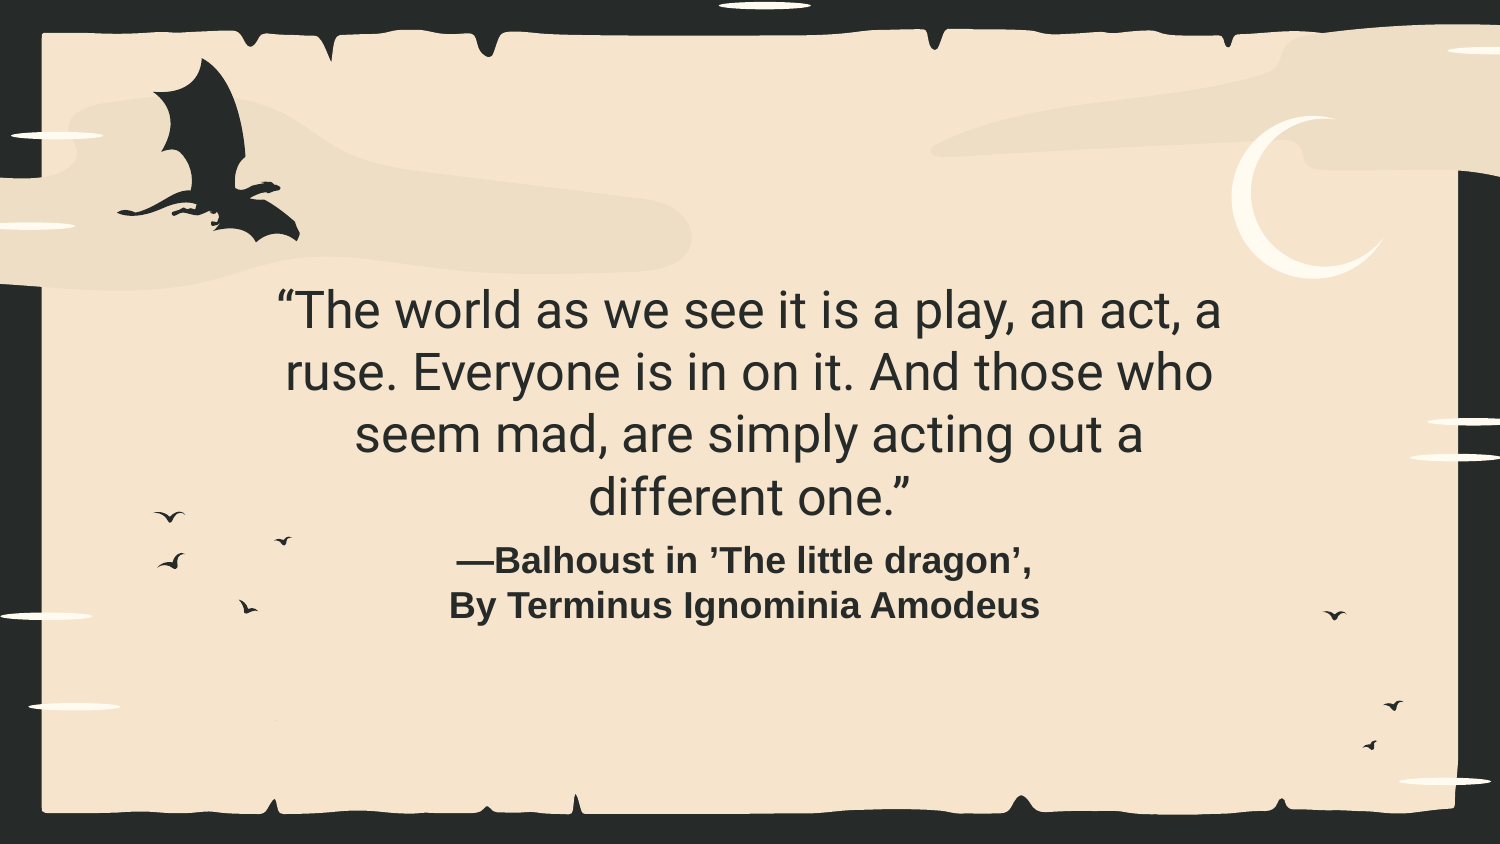

“The world as we see it is a play, an act, a ruse. Everyone is in on it. And those who seem mad, are simply acting out a different one.”
# —Balhoust in ’The little dragon’, By Terminus Ignominia Amodeus